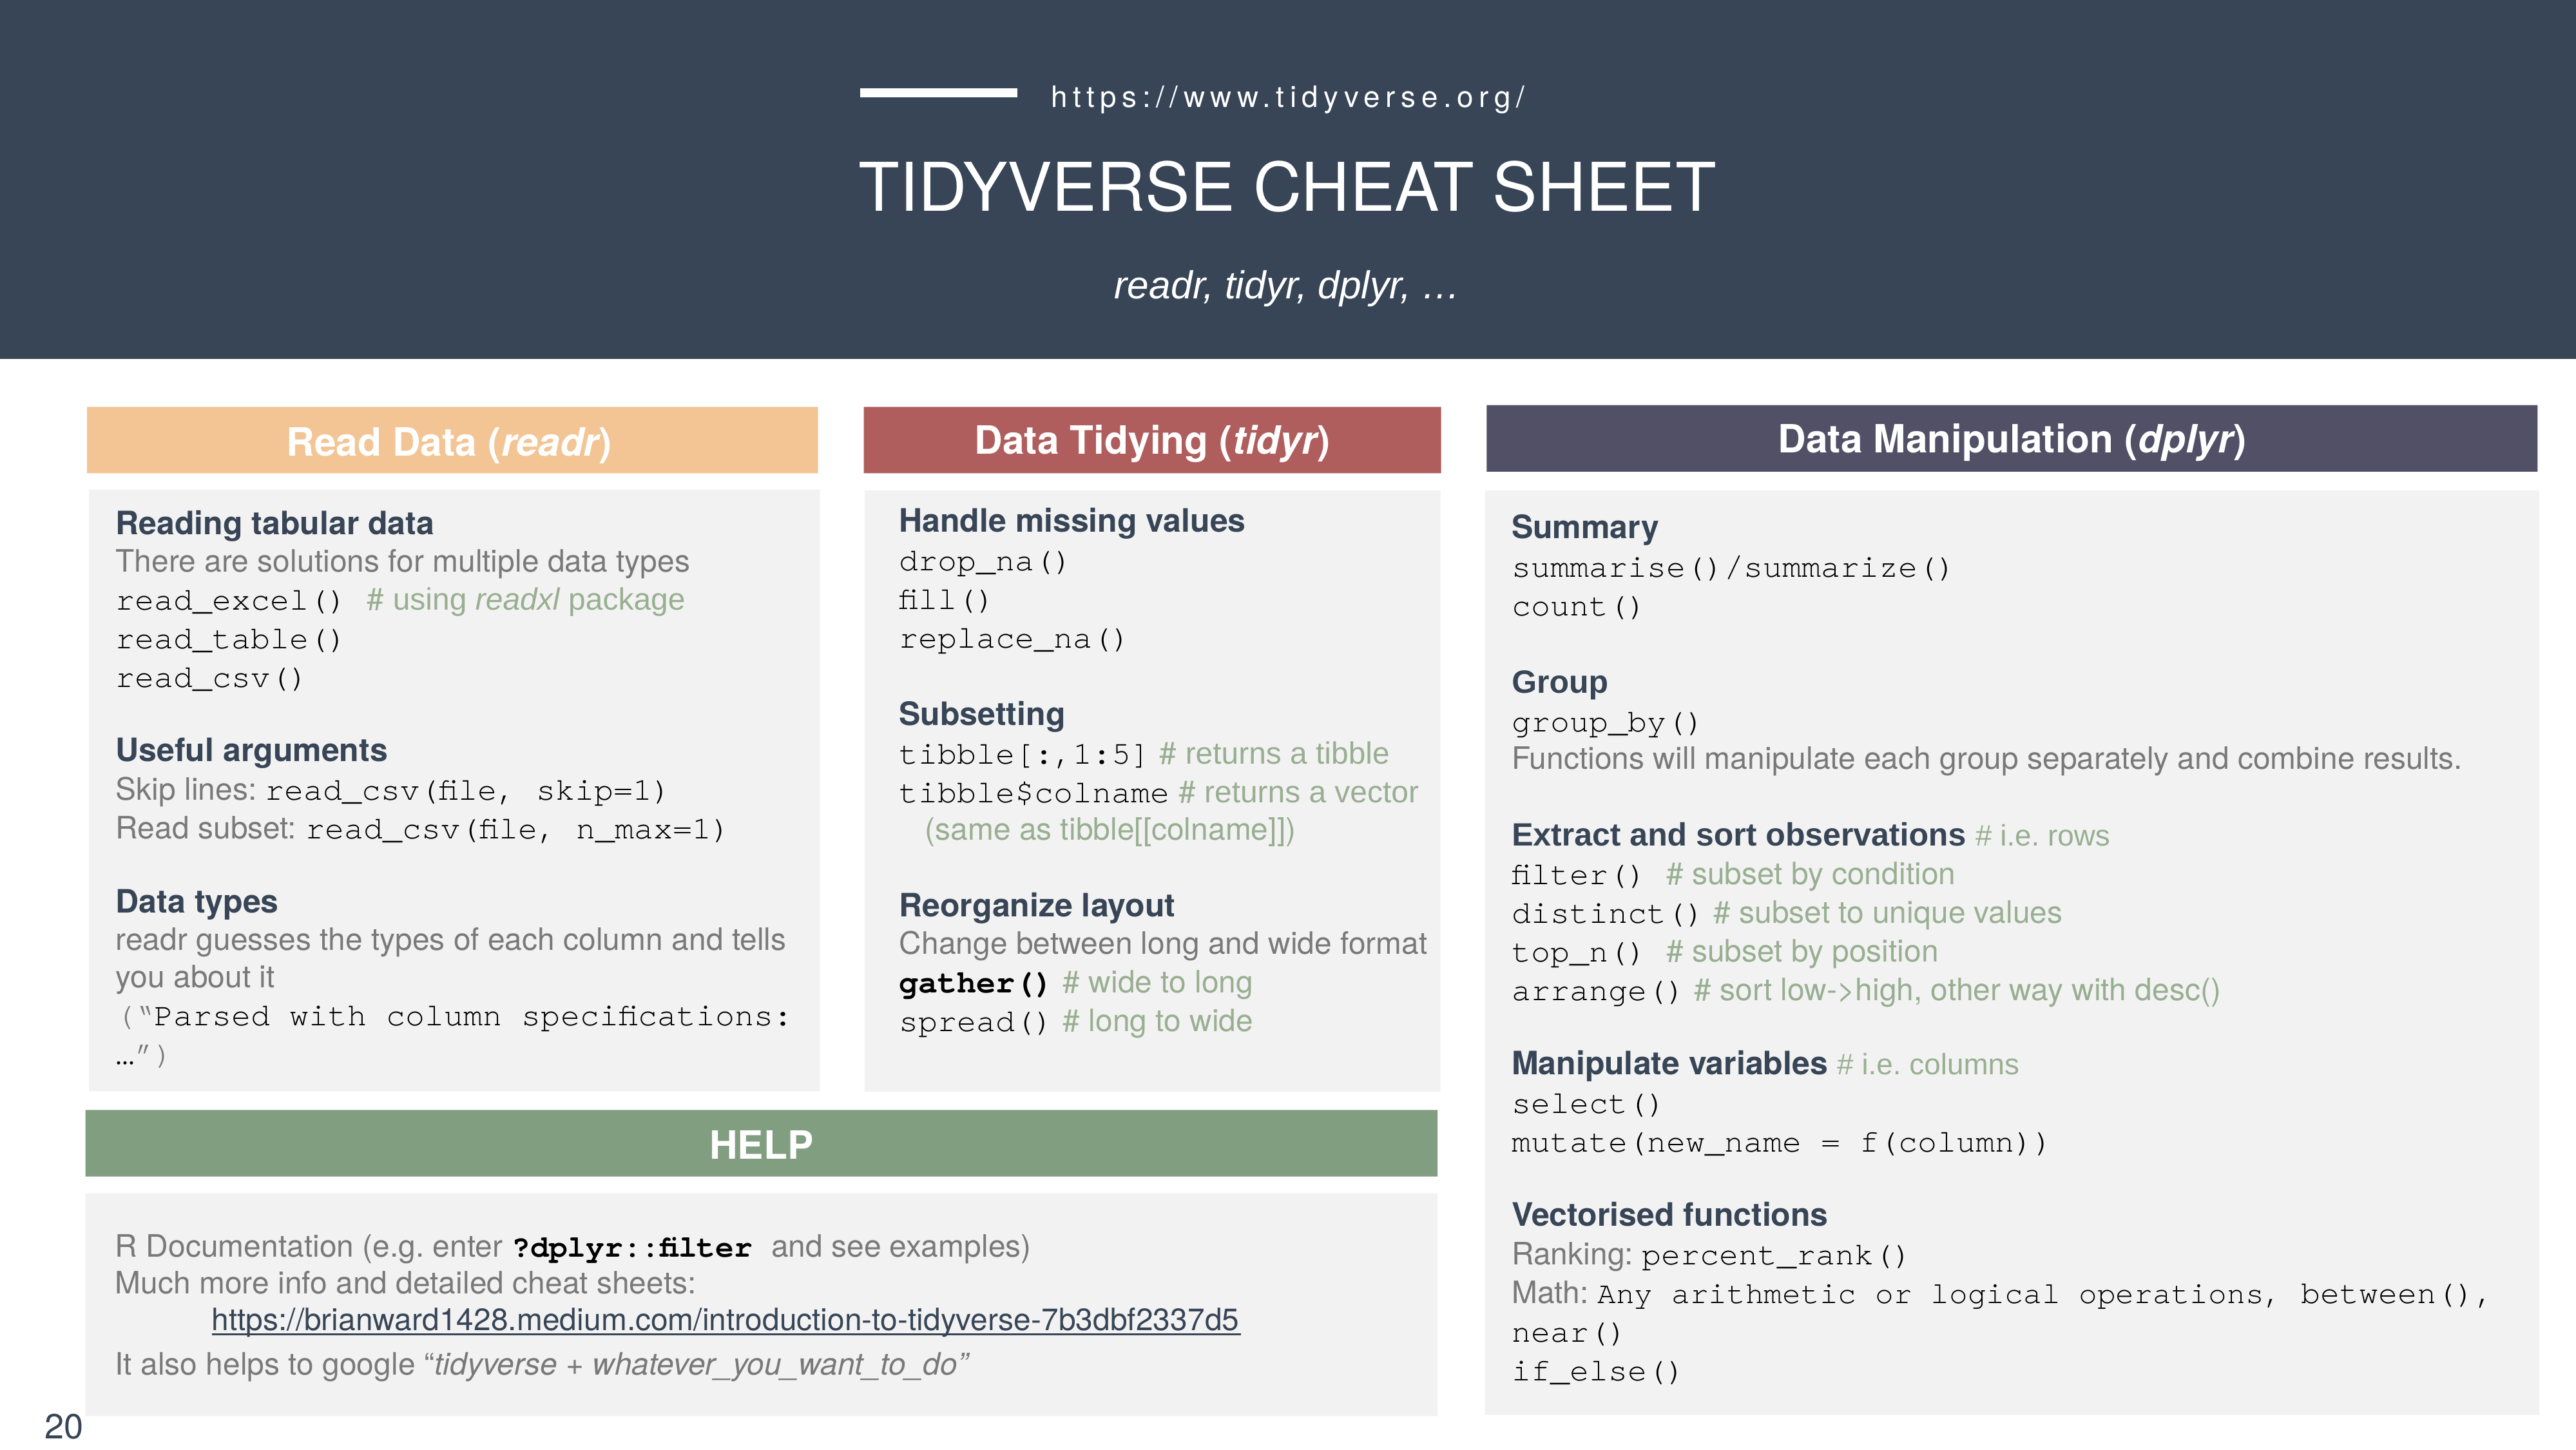

https://www.tidyverse.org/

TIDYVERSE CHEAT SHEET

readr, tidyr, dplyr, …

Data Manipulation (dplyr)
Data Tidying (tidyr)
Read Data (readr)

Handle missing values
drop_na()
fill()
replace_na()

Subsetting
tibble[:,1:5] # returns a tibble
tibble$colname # returns a vector
   (same as tibble[[colname]])

Reorganize layout
Change between long and wide format
gather() # wide to long
spread() # long to wide
Reading tabular data
There are solutions for multiple data types
read_excel() # using readxl package
read_table()
read_csv()

Useful arguments
Skip lines: read_csv(file, skip=1)
Read subset: read_csv(file, n_max=1)

Data types
readr guesses the types of each column and tells you about it
(“Parsed with column specifications: …”)
Summary
summarise()/summarize()
count()

Group
group_by()
Functions will manipulate each group separately and combine results.

Extract and sort observations # i.e. rows
filter() # subset by condition
distinct() # subset to unique values
top_n() # subset by position
arrange() # sort low->high, other way with desc()

Manipulate variables # i.e. columns
select()
mutate(new_name = f(column))

Vectorised functions
Ranking: percent_rank()
Math: Any arithmetic or logical operations, between(), near()
if_else()

HELP

R Documentation (e.g. enter ?dplyr::filter and see examples)
Much more info and detailed cheat sheets:
https://brianward1428.medium.com/introduction-to-tidyverse-7b3dbf2337d5
It also helps to google “tidyverse + whatever_you_want_to_do”
20